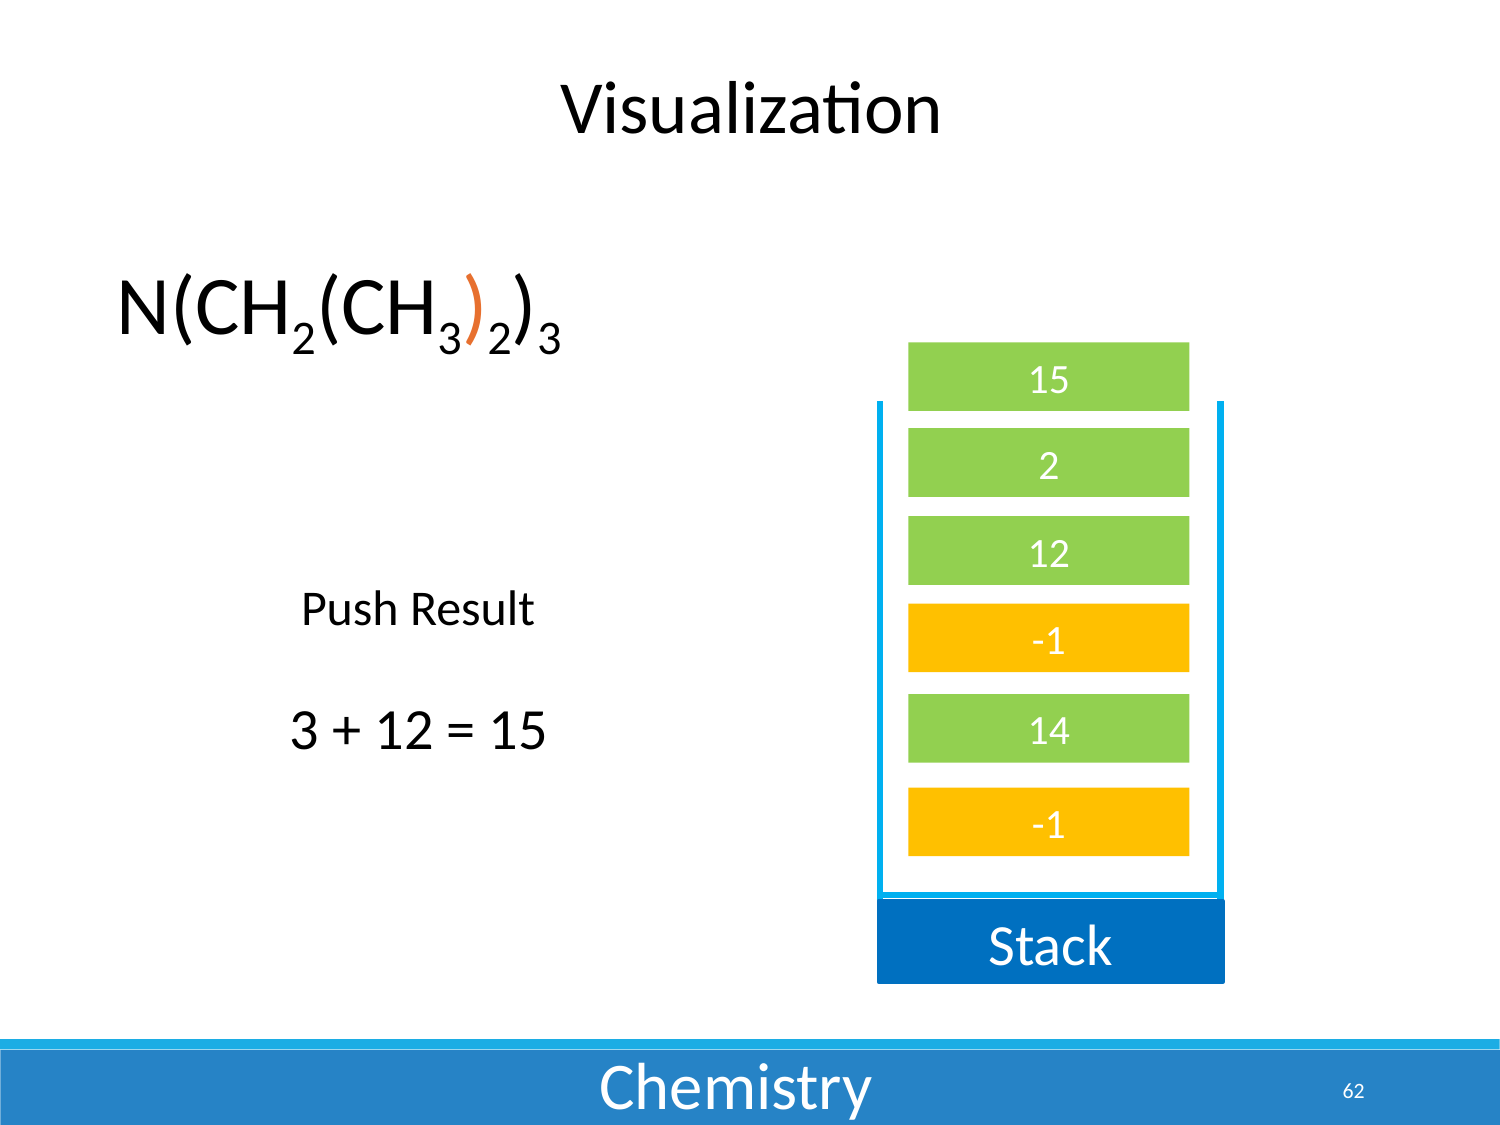

Visualization
N(CH2(CH3)2)3
15
2
12
Push Result
-1
3 + 12 = 15
14
-1
Stack
Chemistry
62